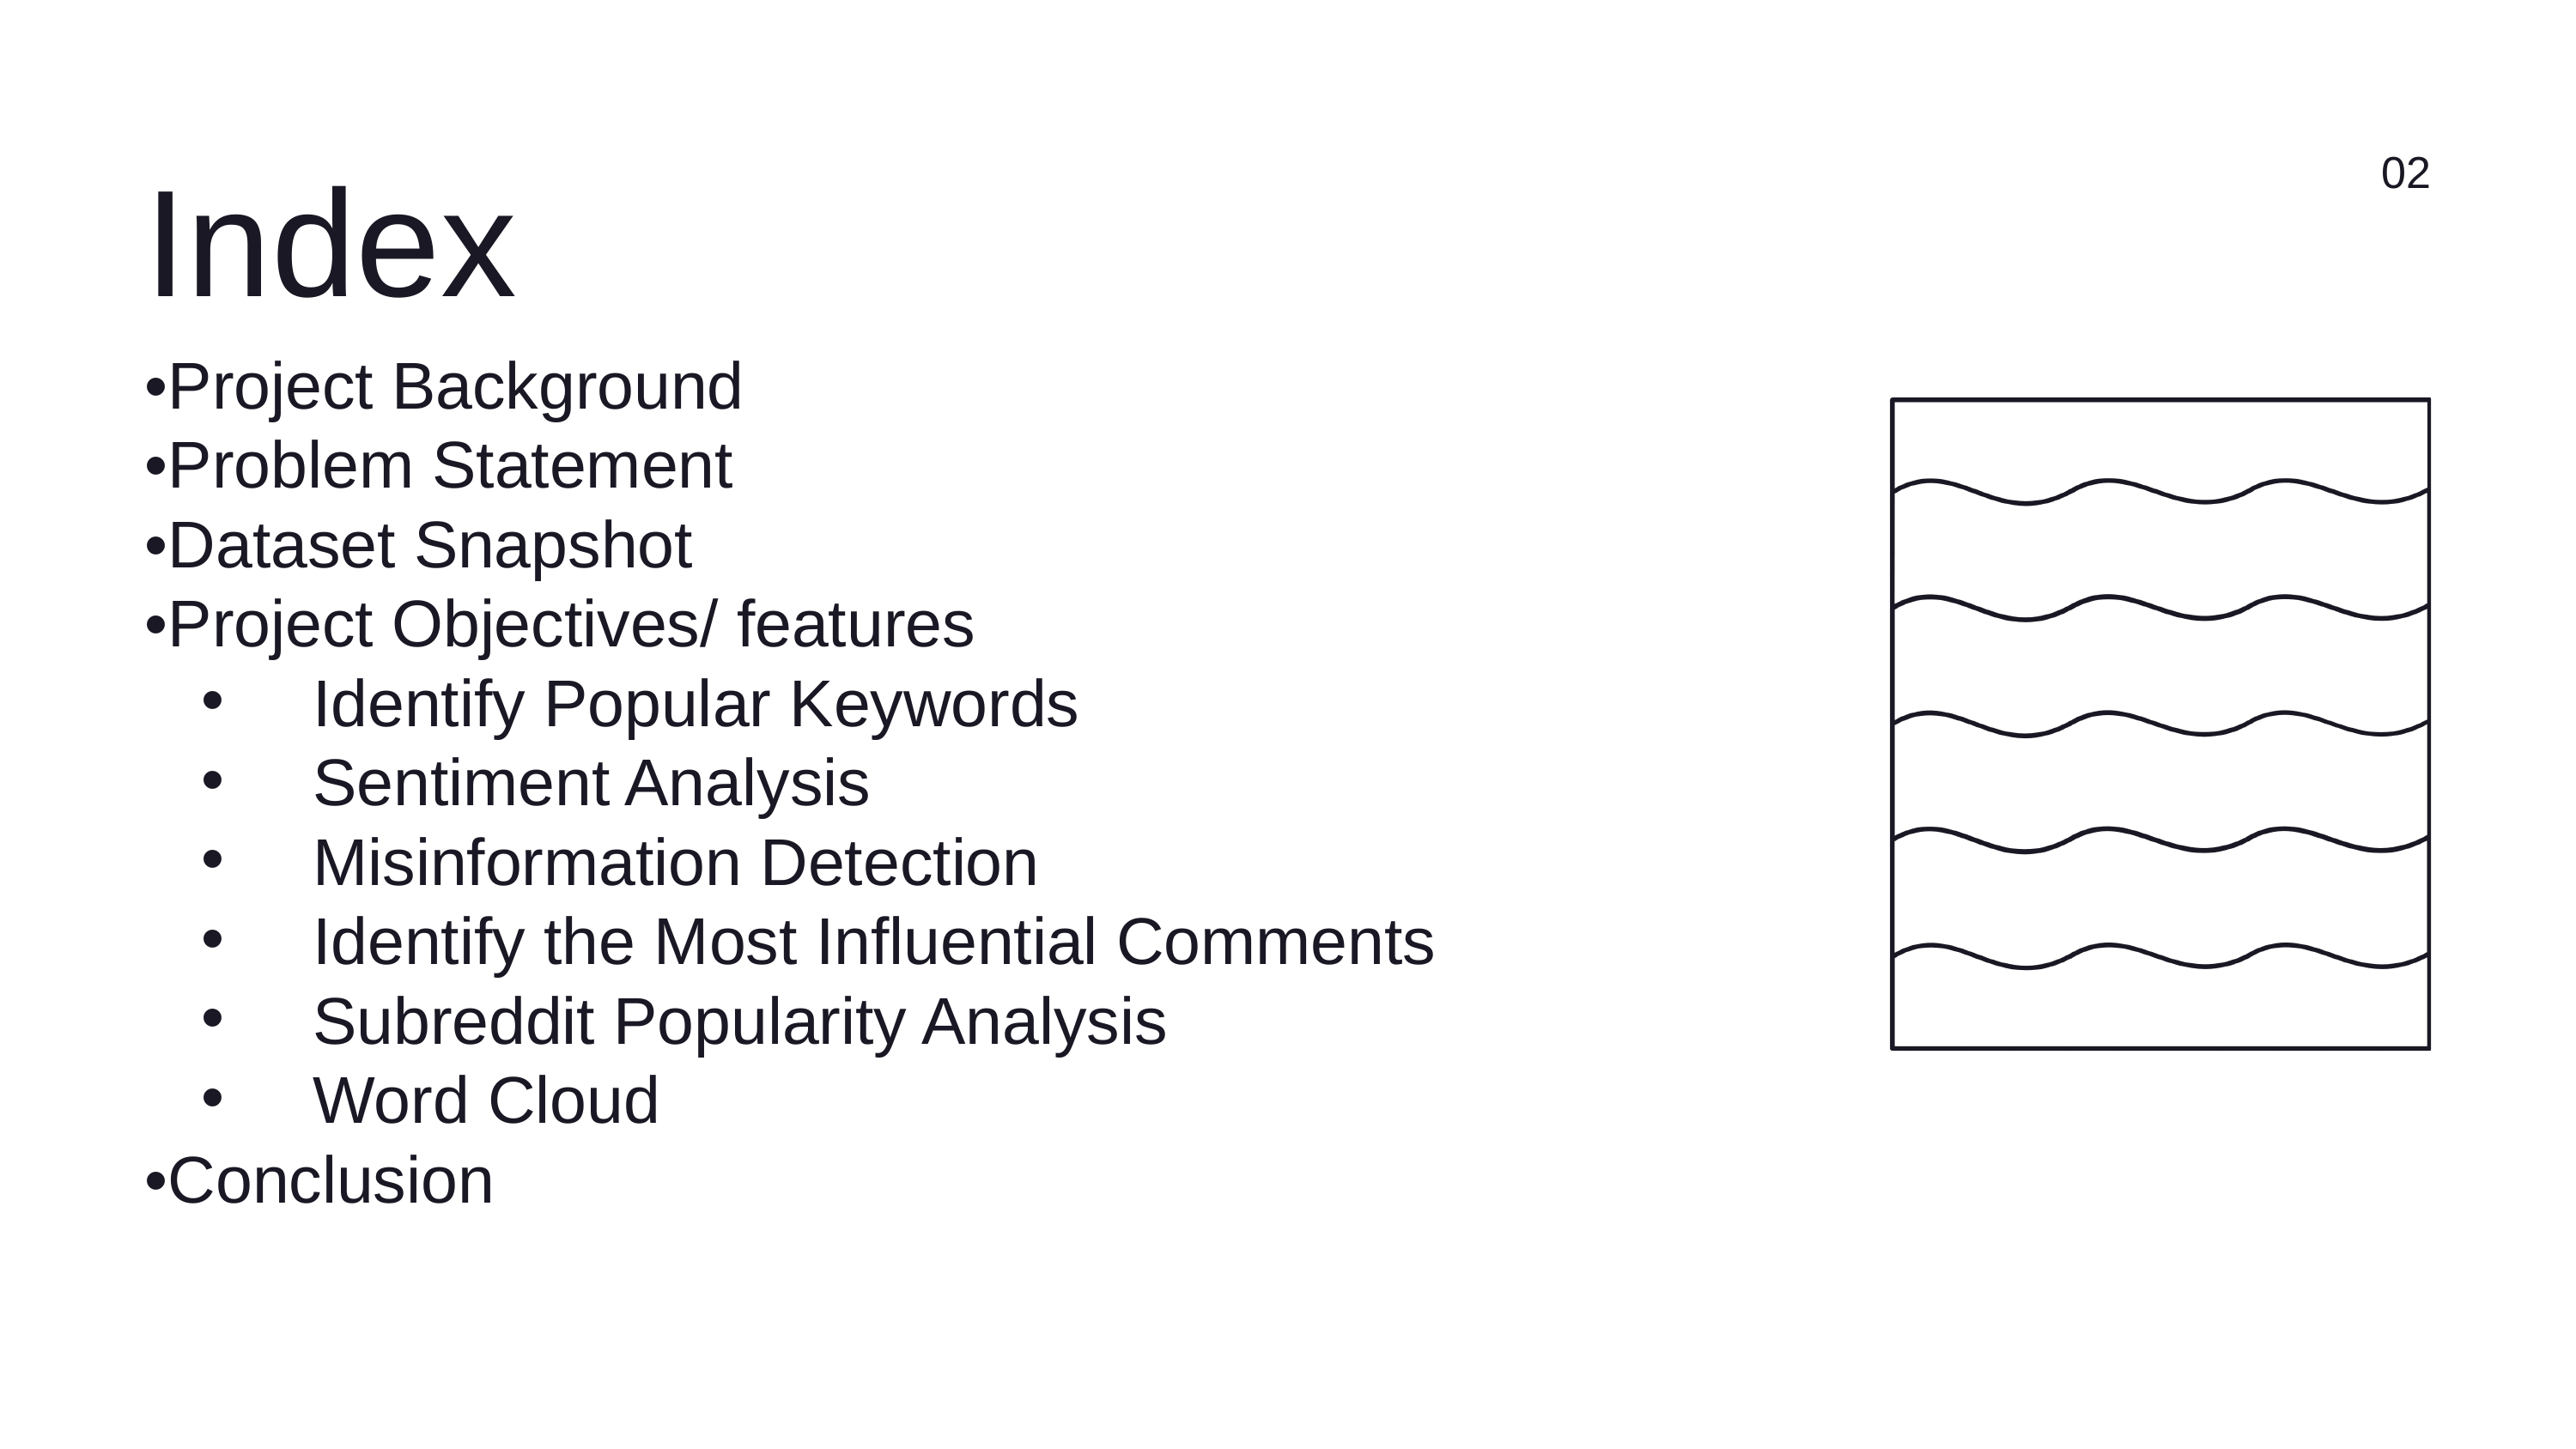

02
Index
•Project Background
•Problem Statement
•Dataset Snapshot
•Project Objectives/ features
   Identify Popular Keywords
   Sentiment Analysis
   Misinformation Detection
   Identify the Most Influential Comments
   Subreddit Popularity Analysis
   Word Cloud
•Conclusion